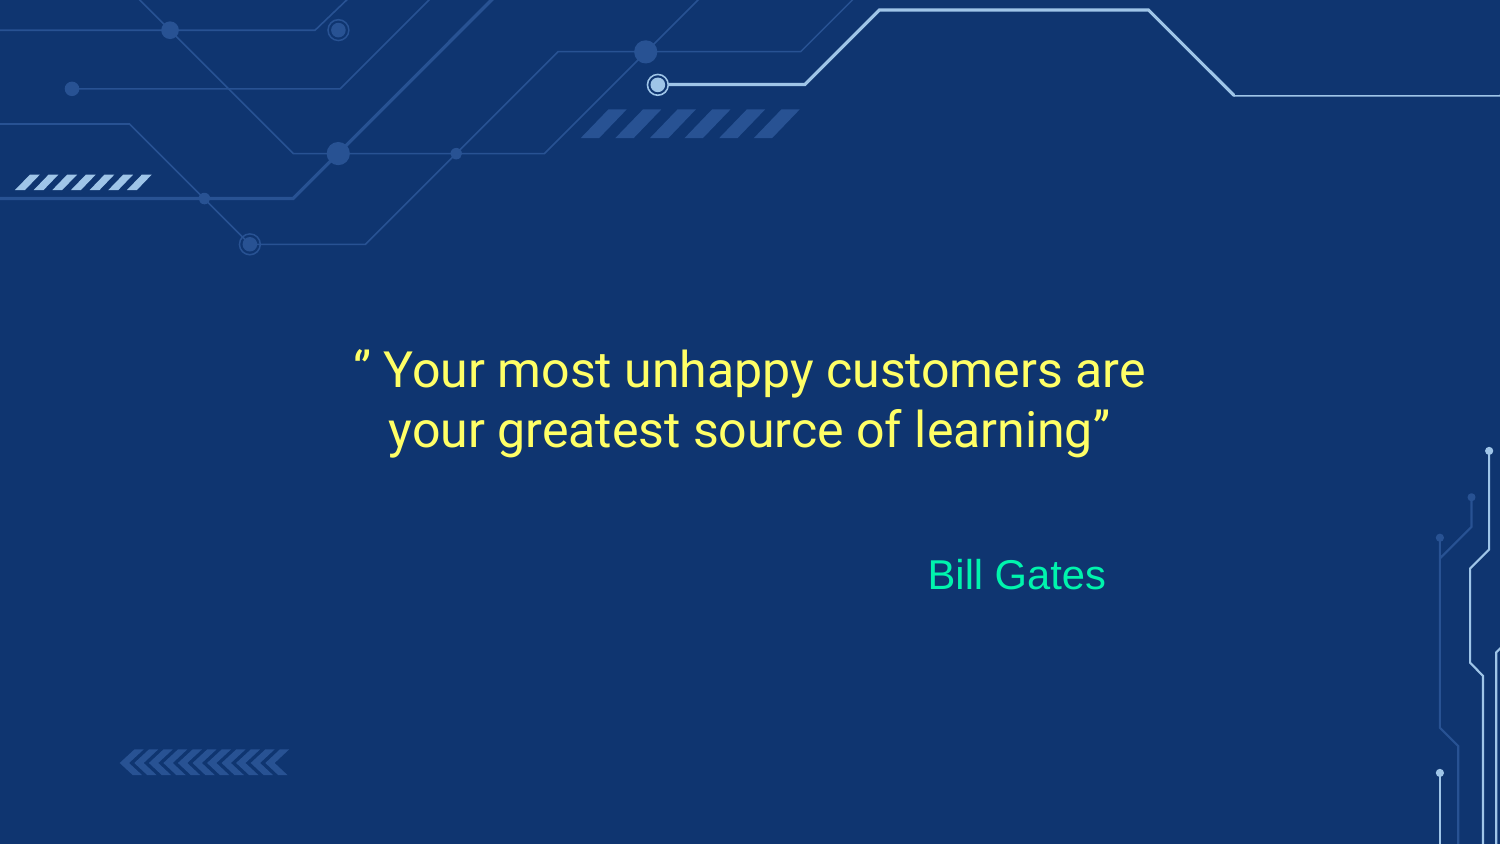

‘’ Your most unhappy customers are your greatest source of learning’’
# Bill Gates